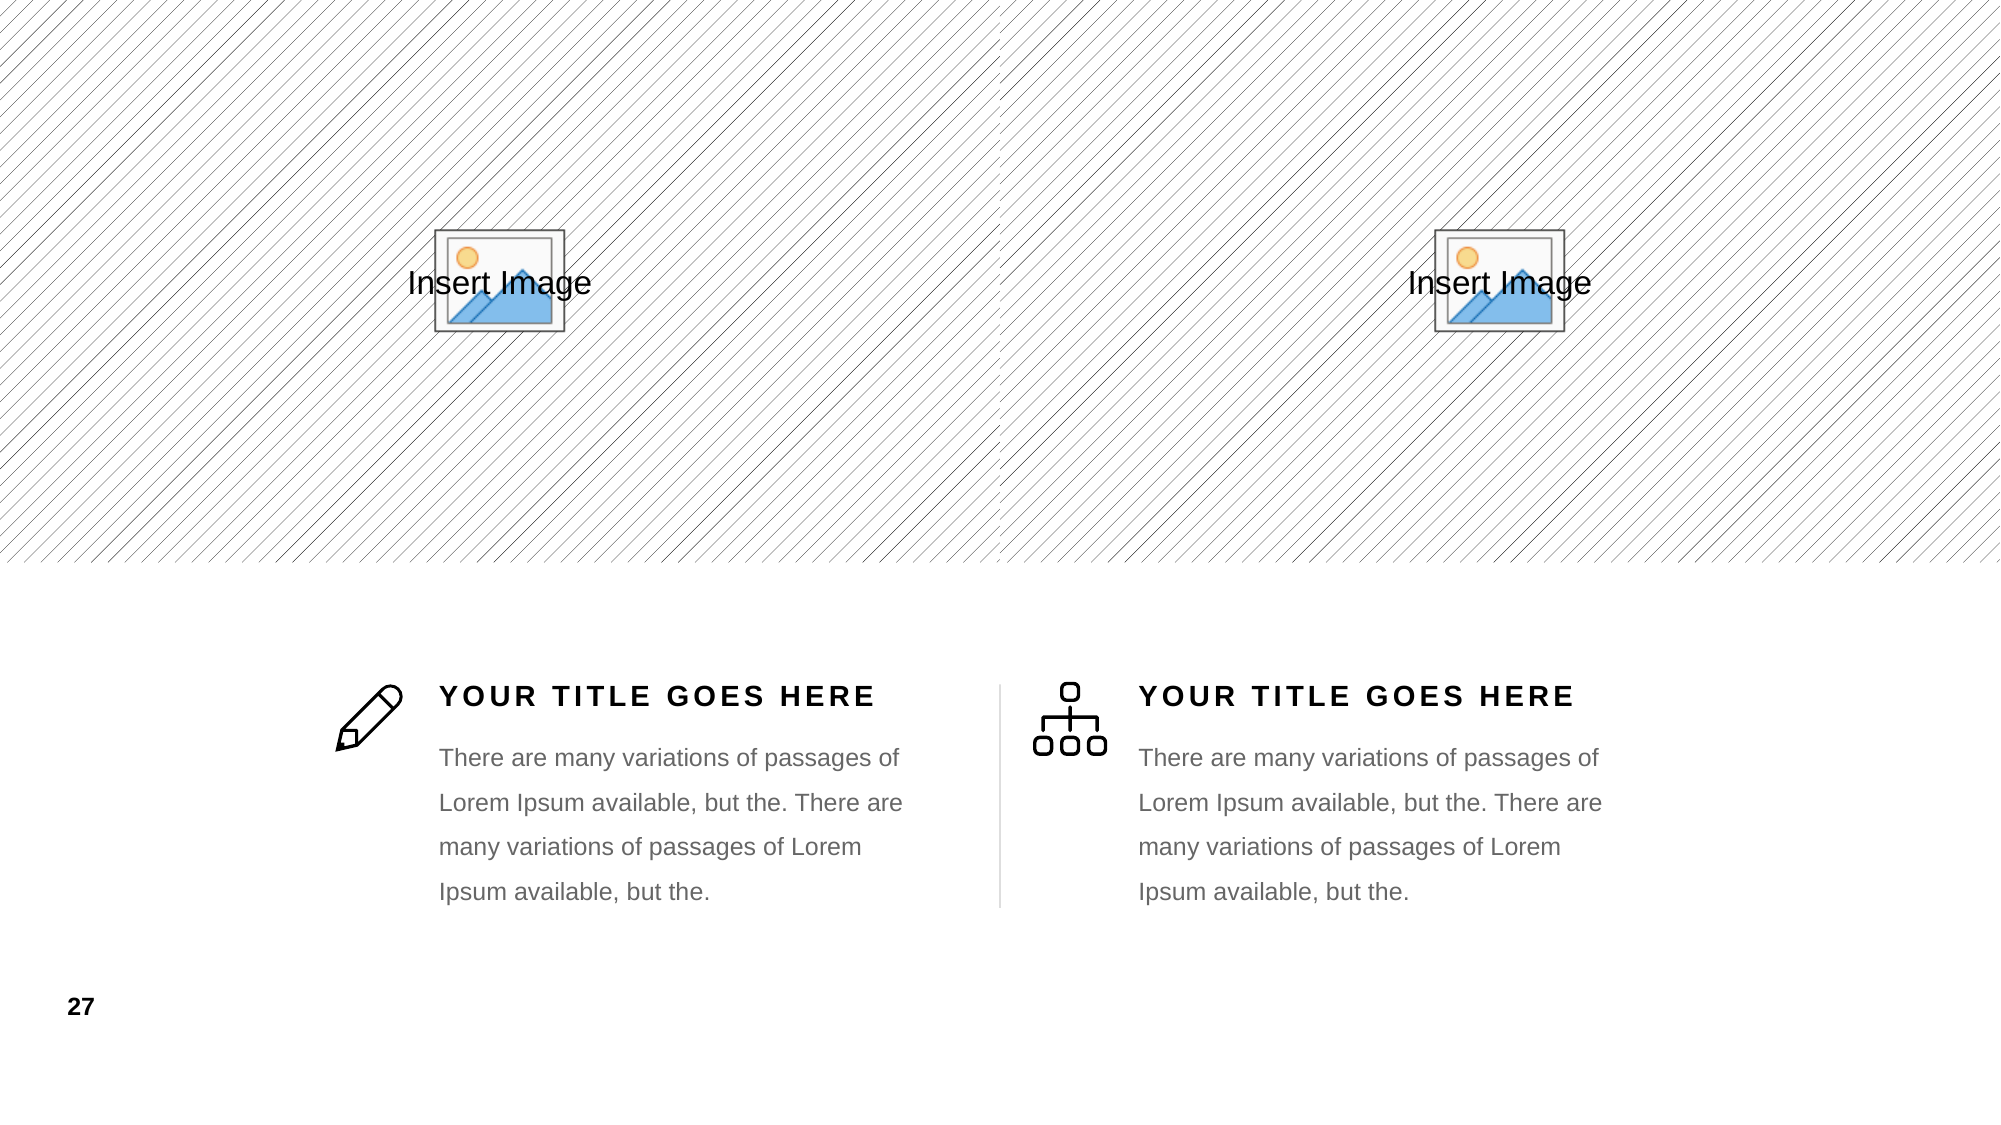

YOUR TITLE GOES HERE
YOUR TITLE GOES HERE
There are many variations of passages of Lorem Ipsum available, but the. There are many variations of passages of Lorem Ipsum available, but the.
There are many variations of passages of Lorem Ipsum available, but the. There are many variations of passages of Lorem Ipsum available, but the.